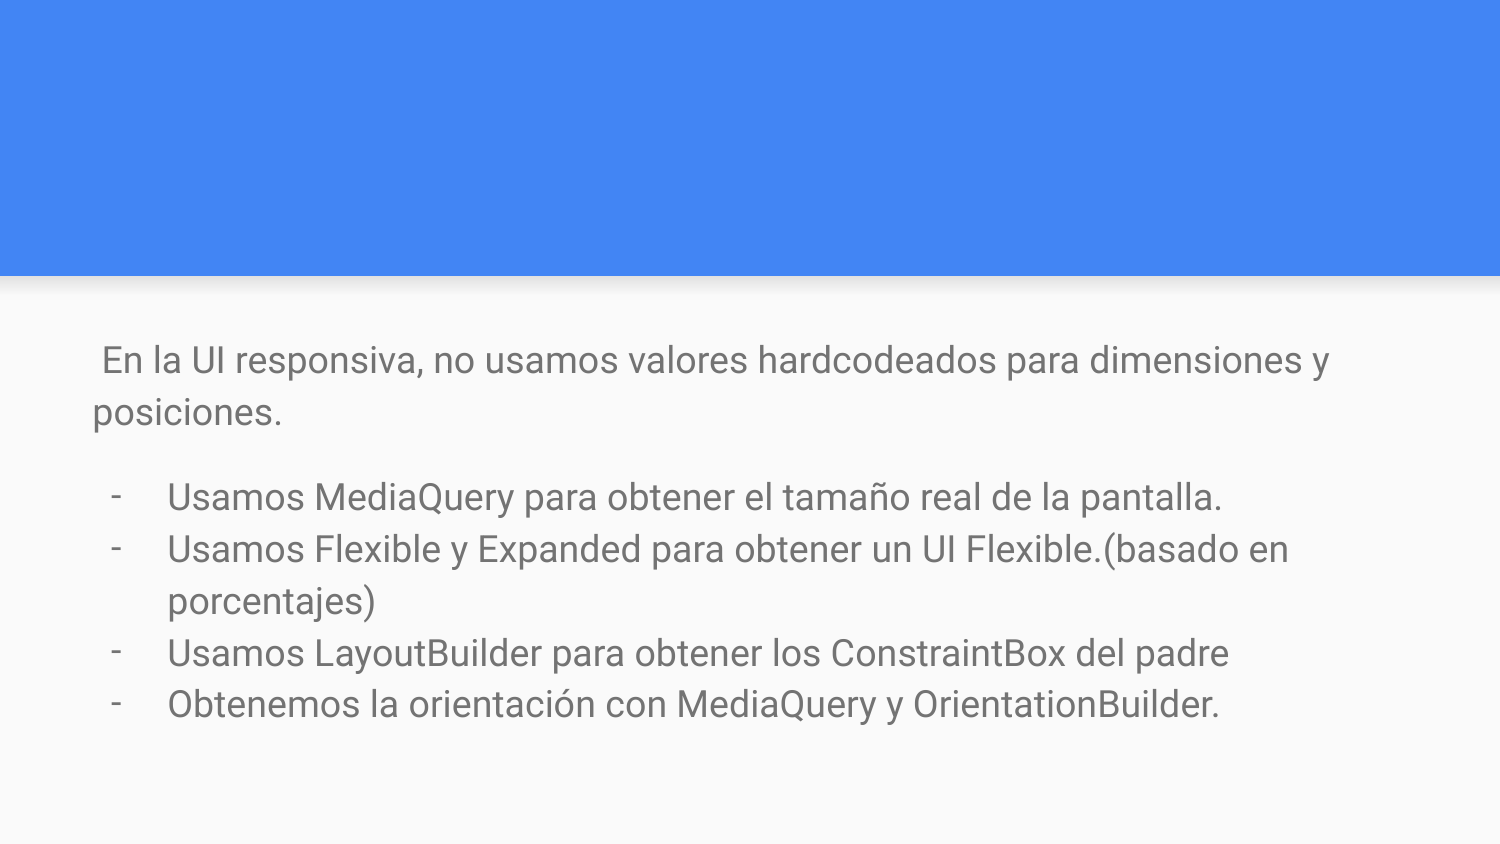

#
 En la UI responsiva, no usamos valores hardcodeados para dimensiones y posiciones.
Usamos MediaQuery para obtener el tamaño real de la pantalla.
Usamos Flexible y Expanded para obtener un UI Flexible.(basado en porcentajes)
Usamos LayoutBuilder para obtener los ConstraintBox del padre
Obtenemos la orientación con MediaQuery y OrientationBuilder.